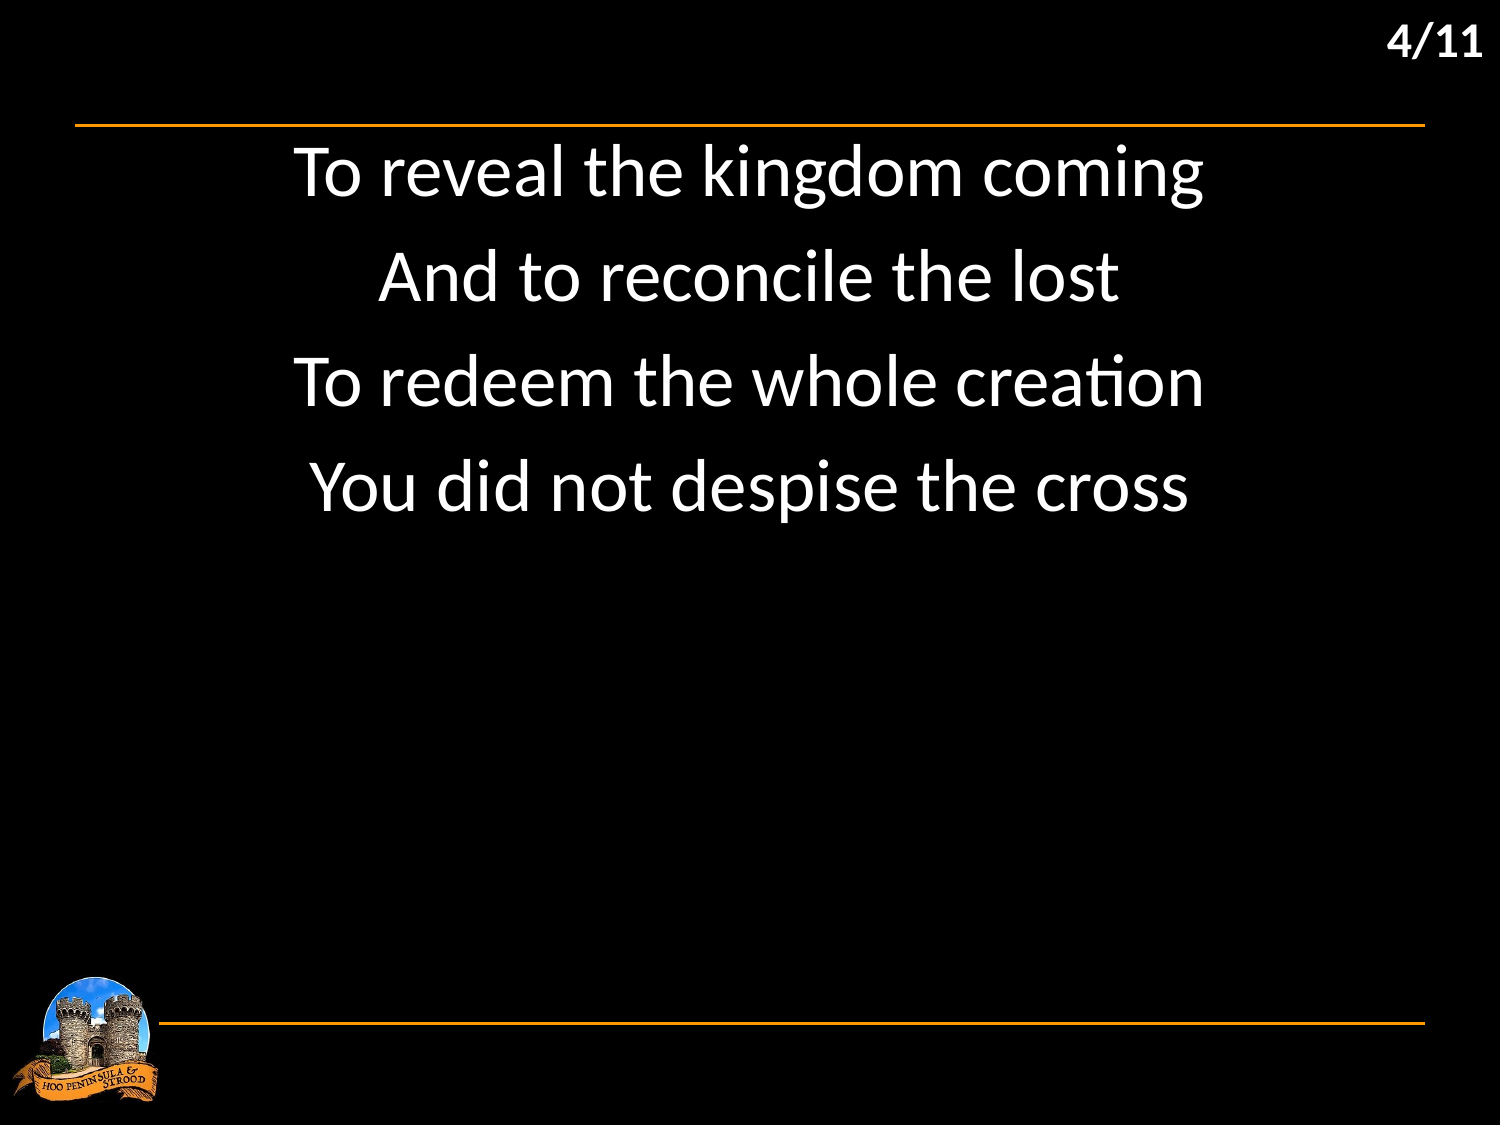

4/11
To reveal the kingdom coming
And to reconcile the lost
To redeem the whole creation
You did not despise the cross